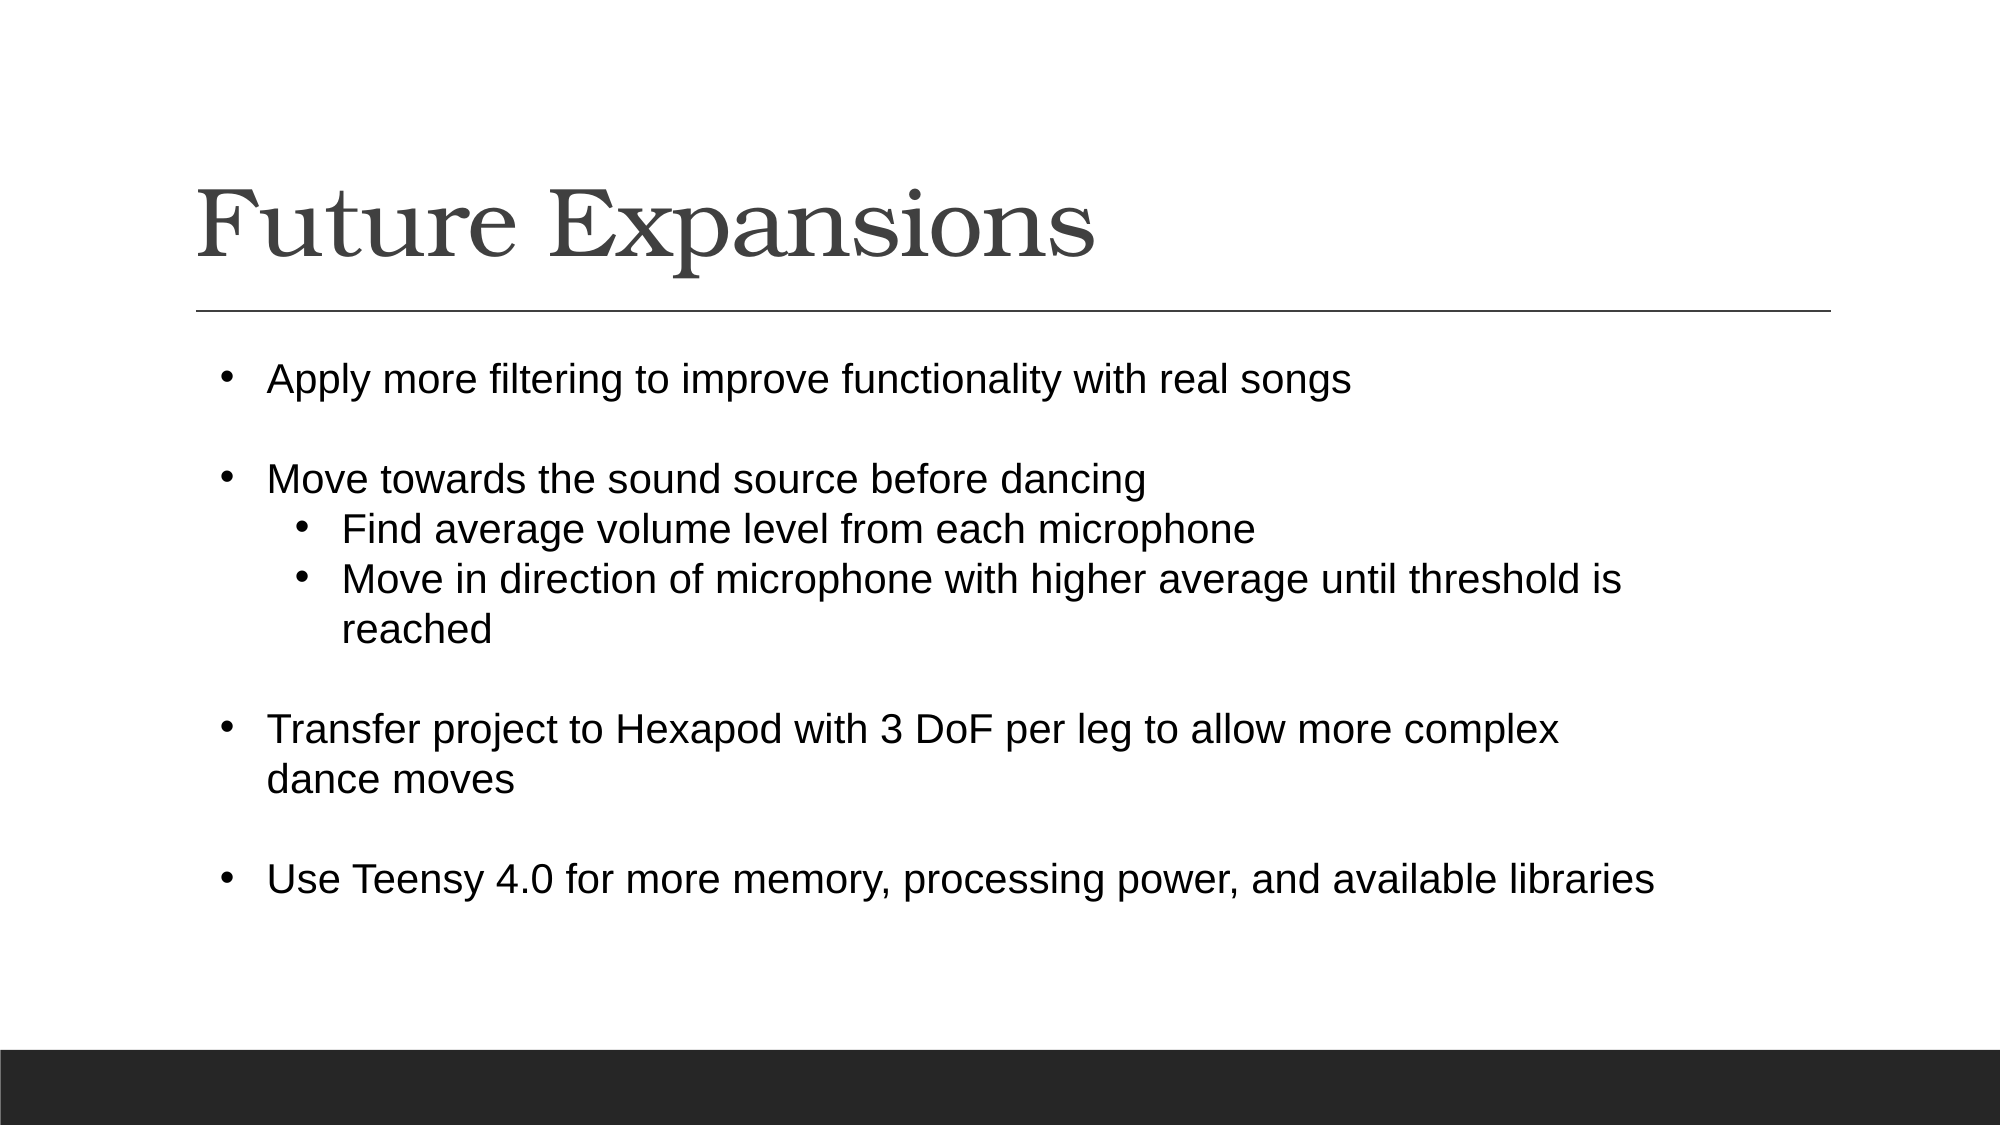

# Future Expansions
Apply more filtering to improve functionality with real songs

Move towards the sound source before dancing
Find average volume level from each microphone
Move in direction of microphone with higher average until threshold is reached

Transfer project to Hexapod with 3 DoF per leg to allow more complex dance moves

Use Teensy 4.0 for more memory, processing power, and available libraries